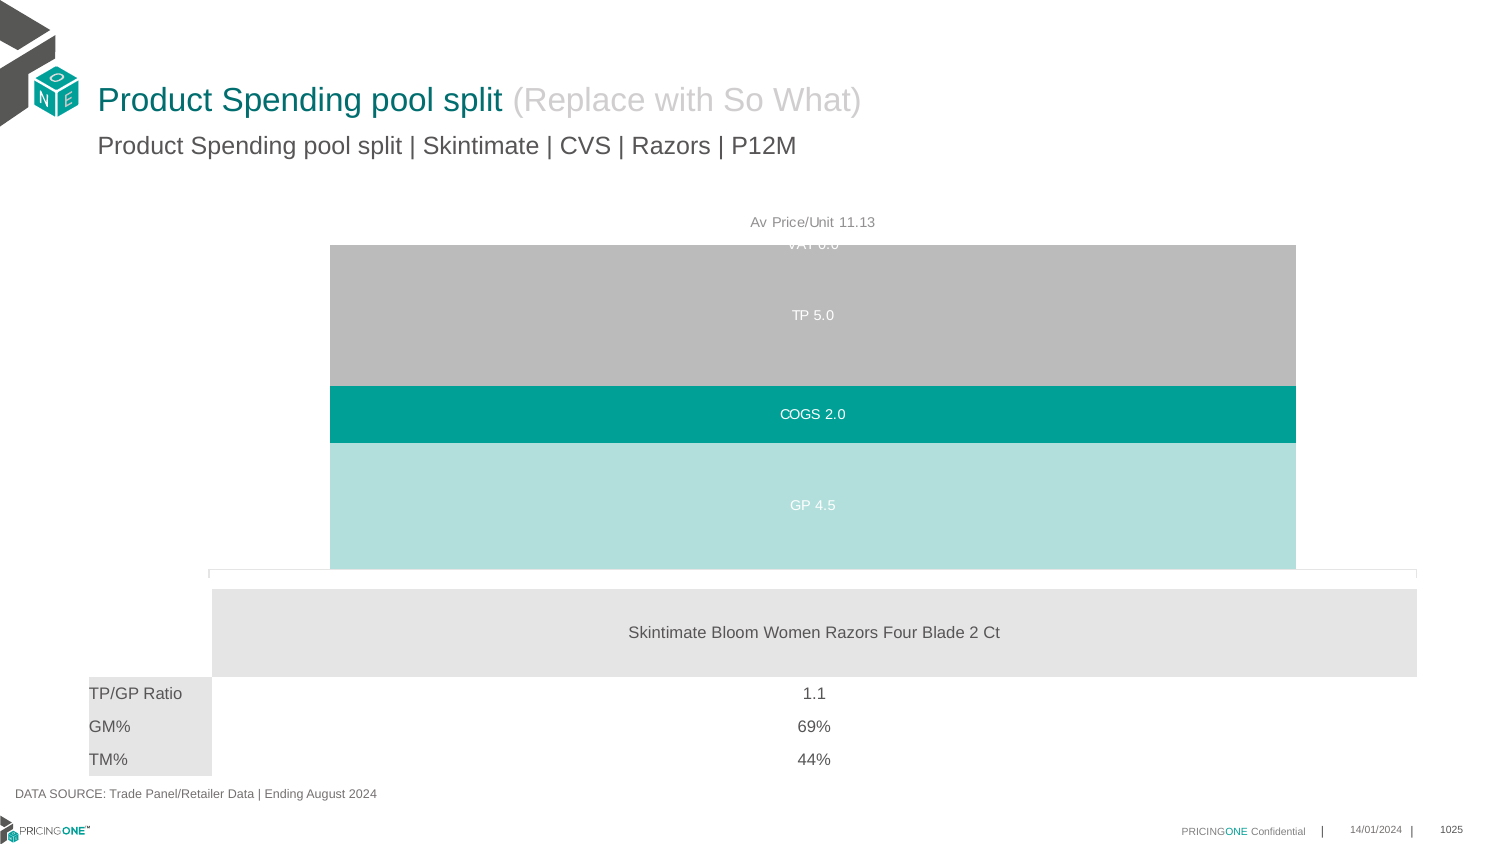

# Product Spending pool split (Replace with So What)
Product Spending pool split | Skintimate | CVS | Razors | P12M

### Chart

| Category | GP | COGS | TP | VAT |
|---|---|---|---|---|
| Av Price/Unit 11.13 | 4.456499999999999 | 2.0223 | 4.991553761833582 | 0.0 |
|  | Skintimate Bloom Women Razors Four Blade 2 Ct |
| --- | --- |
| TP/GP Ratio | 1.1 |
| GM% | 69% |
| TM% | 44% |
DATA SOURCE: Trade Panel/Retailer Data | Ending August 2024

14/01/2024
1025